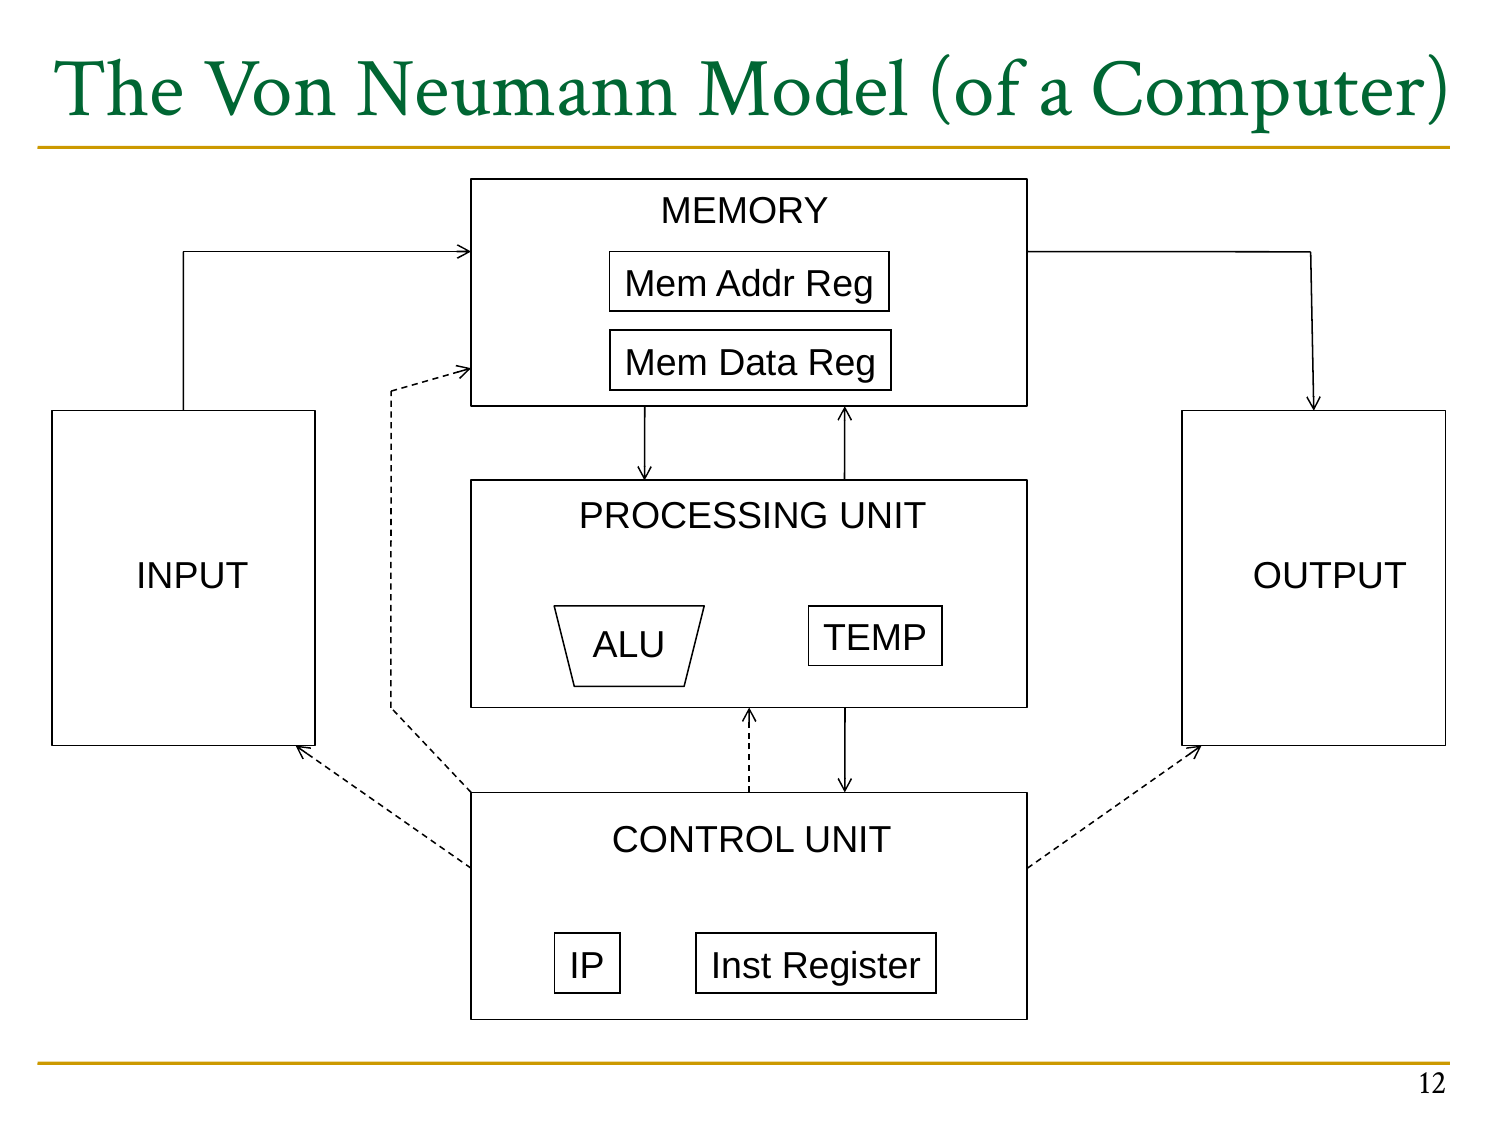

# The Von Neumann Model (of a Computer)

MEMORY
Mem Addr Reg
Mem Data Reg

PROCESSING UNIT
INPUT
OUTPUT

TEMP
ALU

CONTROL UNIT
IP
Inst Register
12